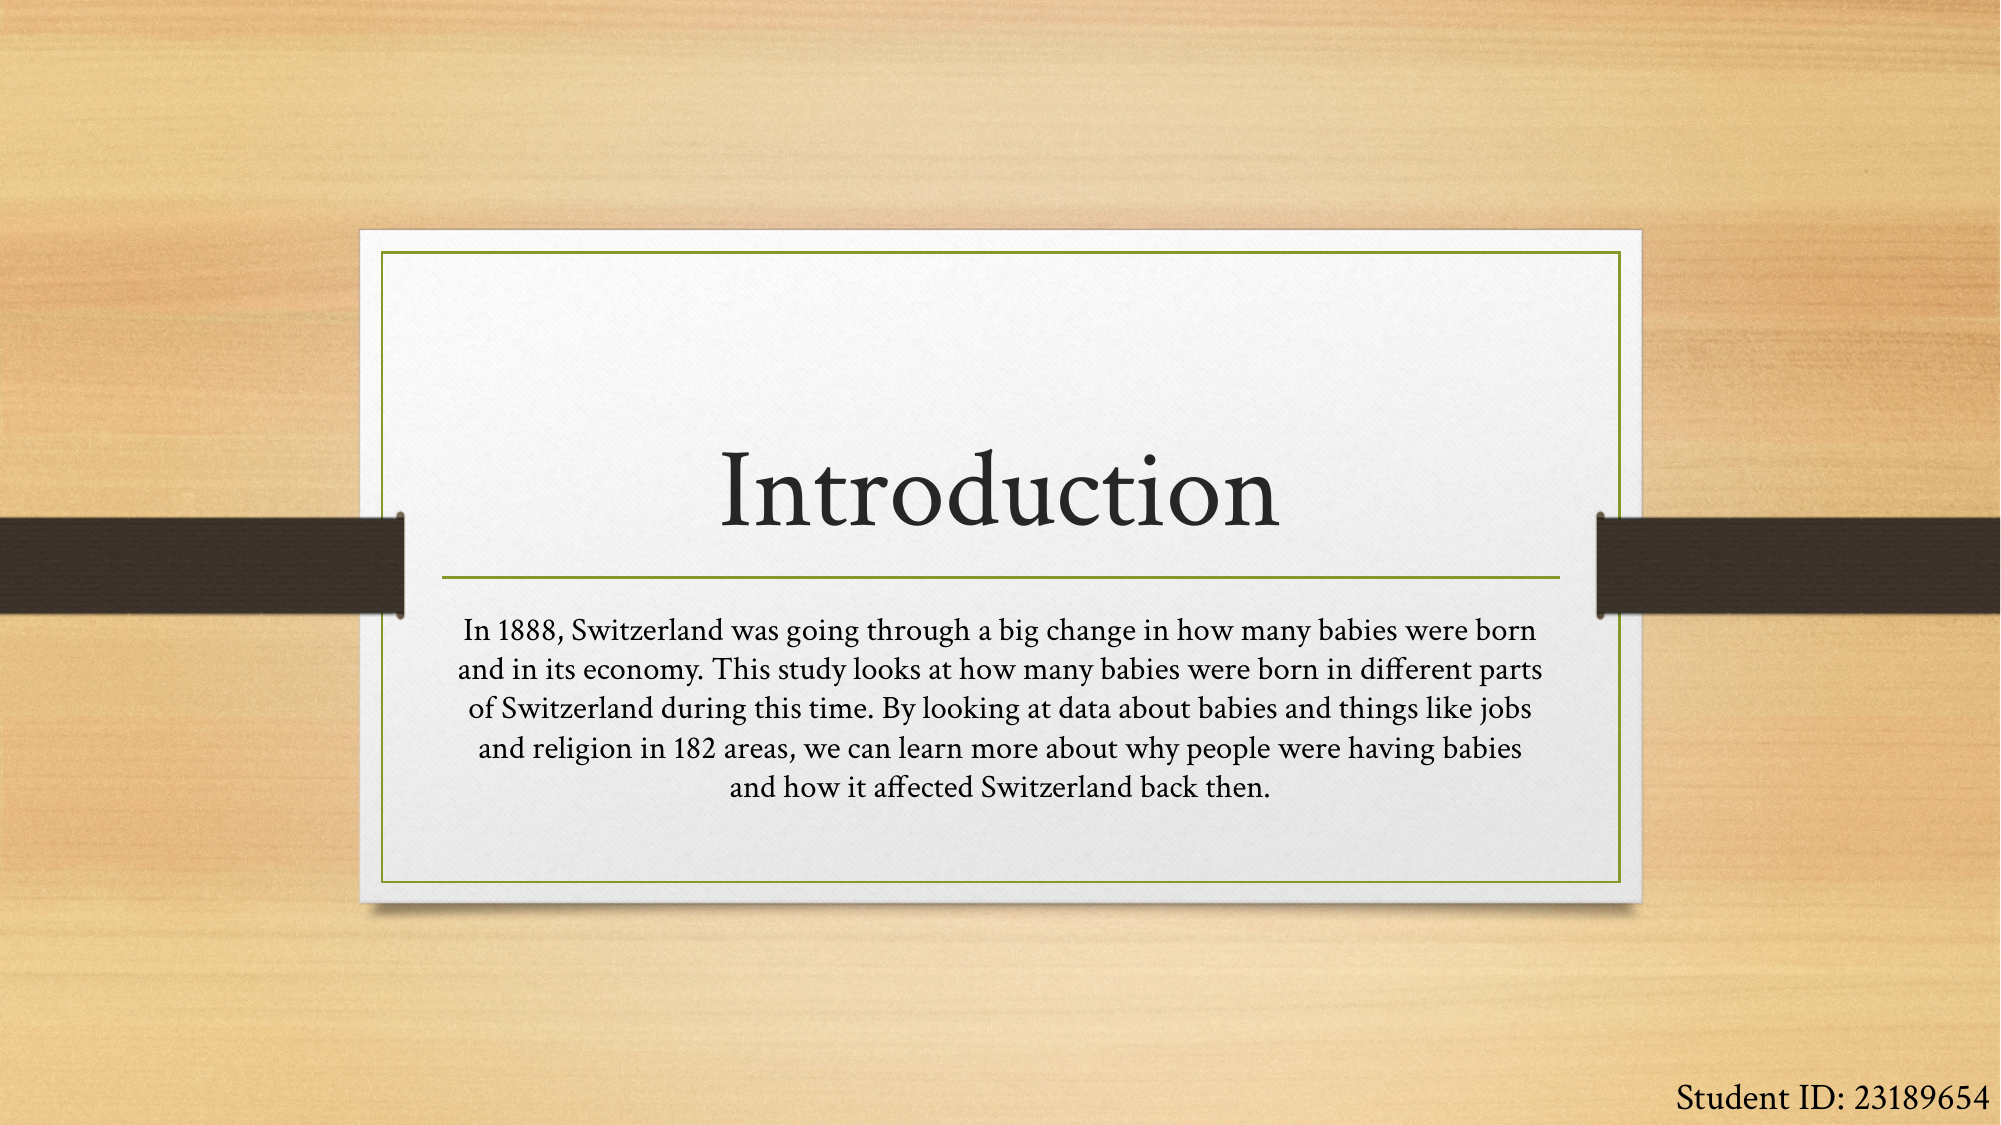

# Introduction
In 1888, Switzerland was going through a big change in how many babies were born and in its economy. This study looks at how many babies were born in different parts of Switzerland during this time. By looking at data about babies and things like jobs and religion in 182 areas, we can learn more about why people were having babies and how it affected Switzerland back then.
Student ID: 23189654